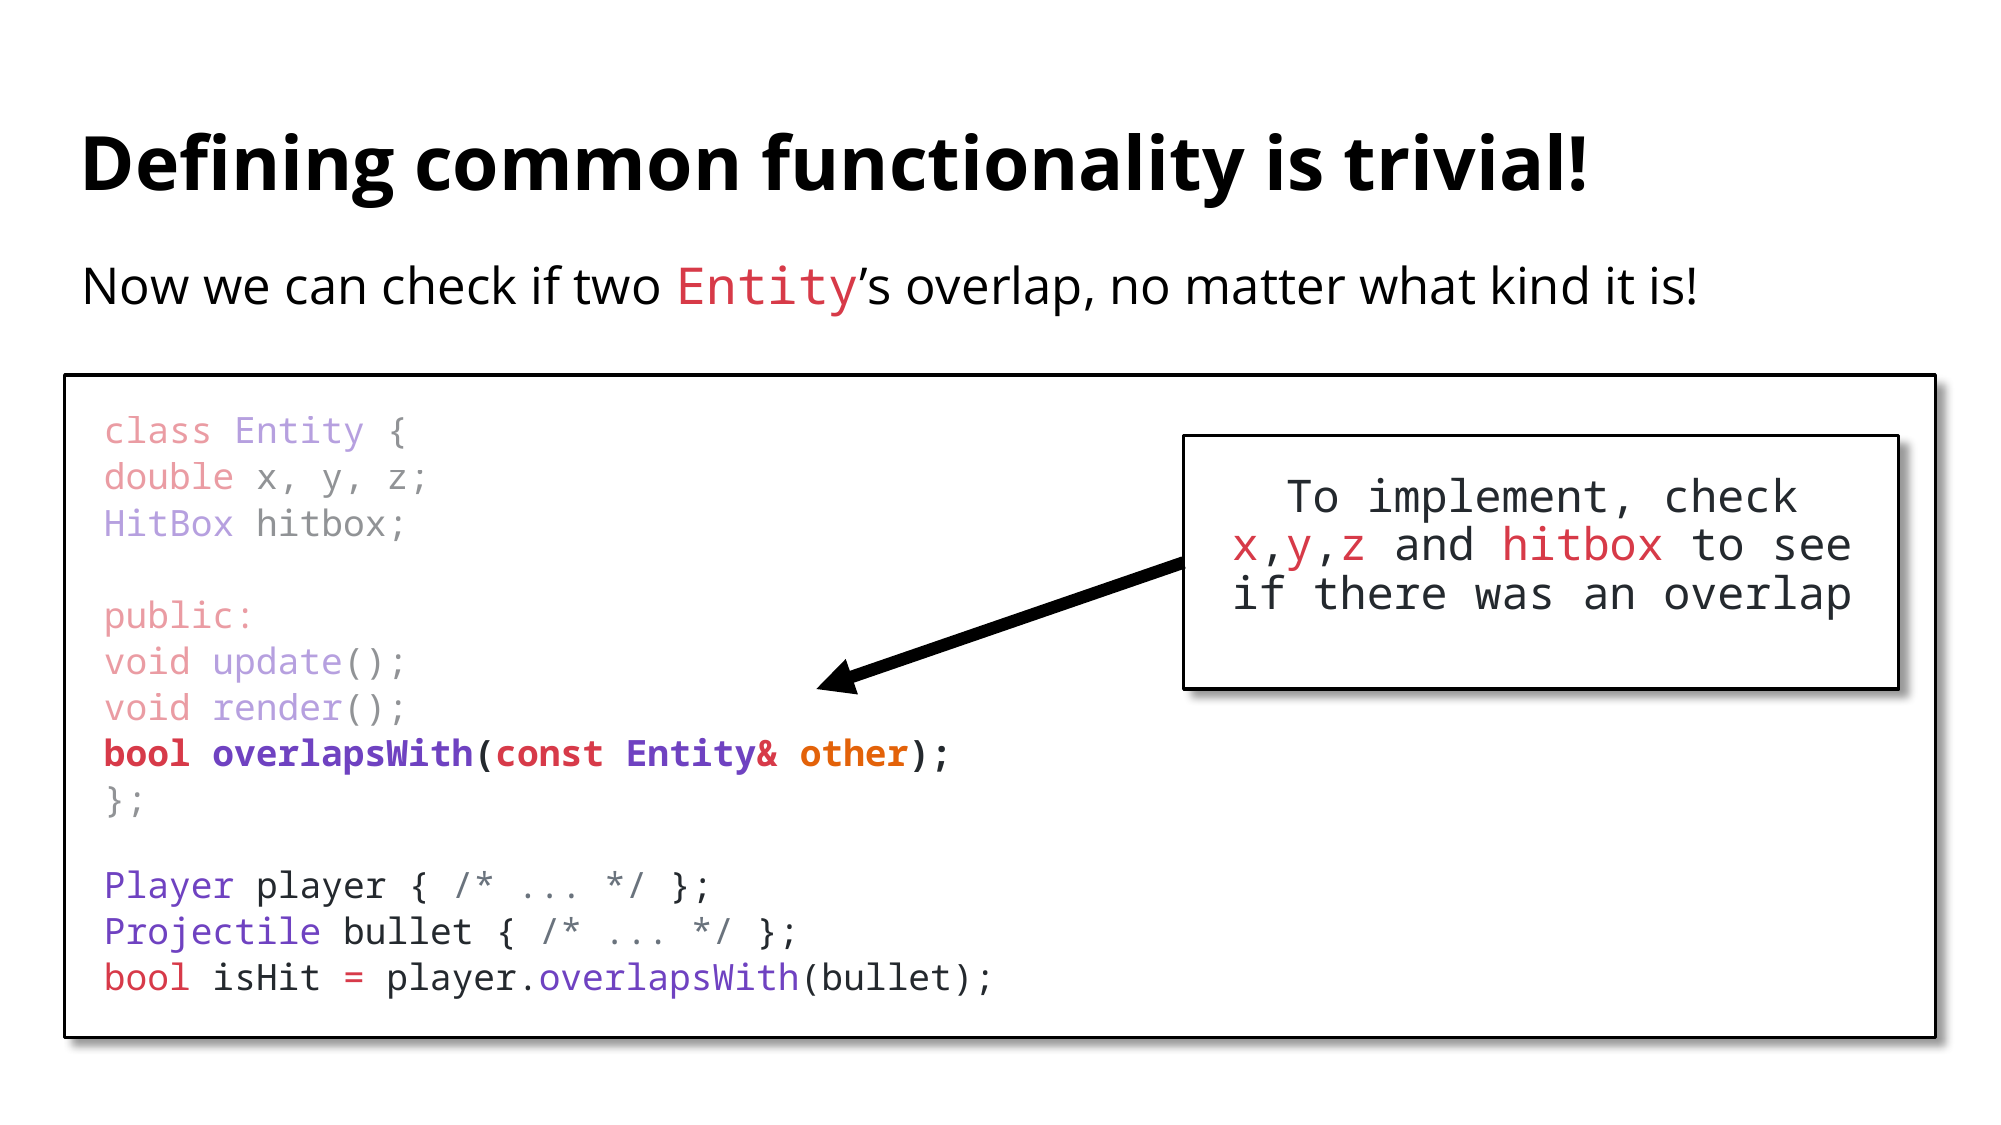

# Defining common functionality is trivial!
Now we can check if two Entity’s overlap, no matter what kind it is!
class Entity {
	double x, y, z;
	HitBox hitbox;

public:
	void update();
	void render();
	bool overlapsWith(const Entity& other);
};
Player player { /* ... */ };
Projectile bullet { /* ... */ };
bool isHit = player.overlapsWith(bullet);
To implement, check x,y,z and hitbox to see if there was an overlap